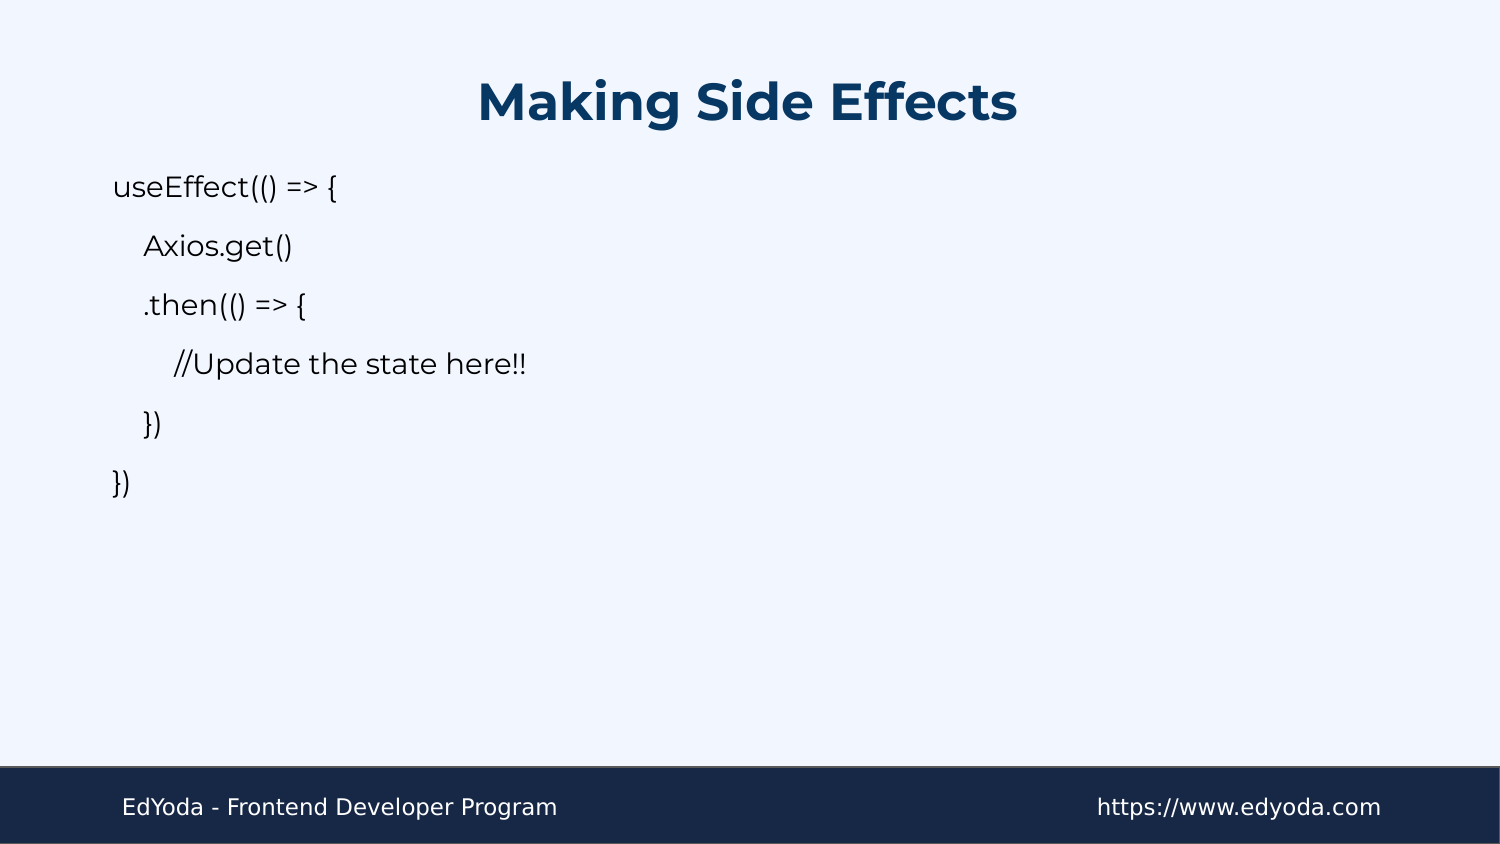

# Making Side Effects
useEffect(() => {
    Axios.get()
    .then(() => {
        //Update the state here!!
    })
})

EdYoda - Frontend Developer Program
https://www.edyoda.com